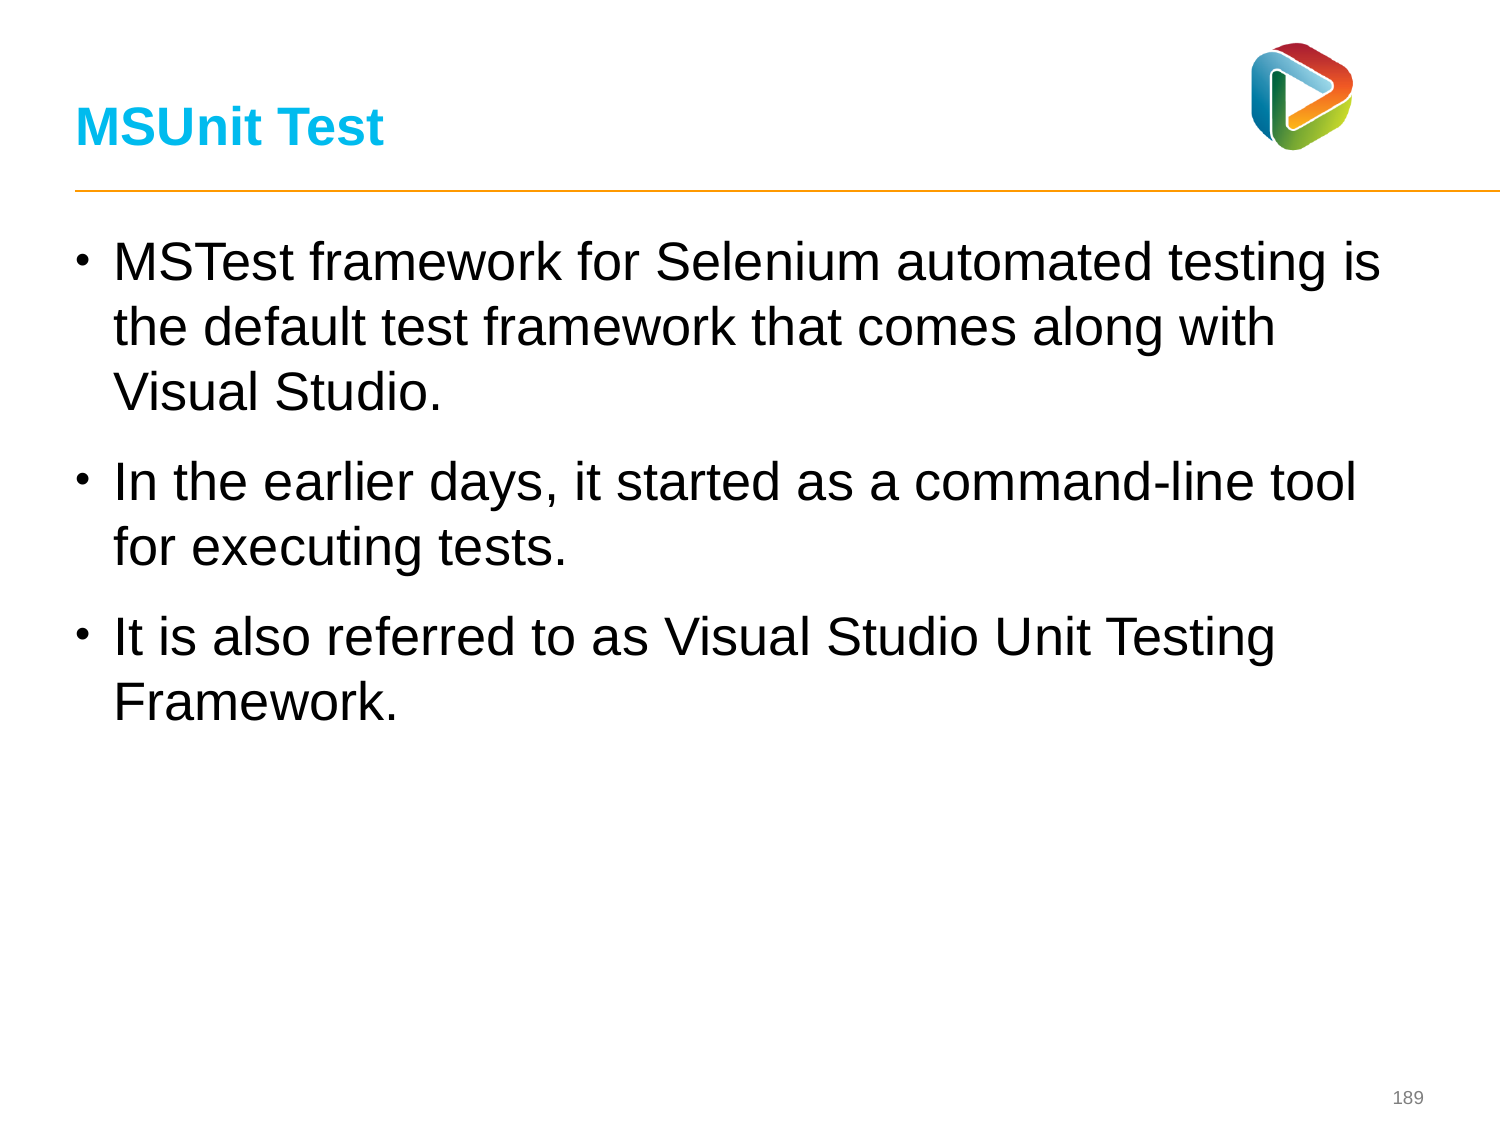

# MSUnit Test
MSTest framework for Selenium automated testing is the default test framework that comes along with Visual Studio.
In the earlier days, it started as a command-line tool for executing tests.
It is also referred to as Visual Studio Unit Testing Framework.